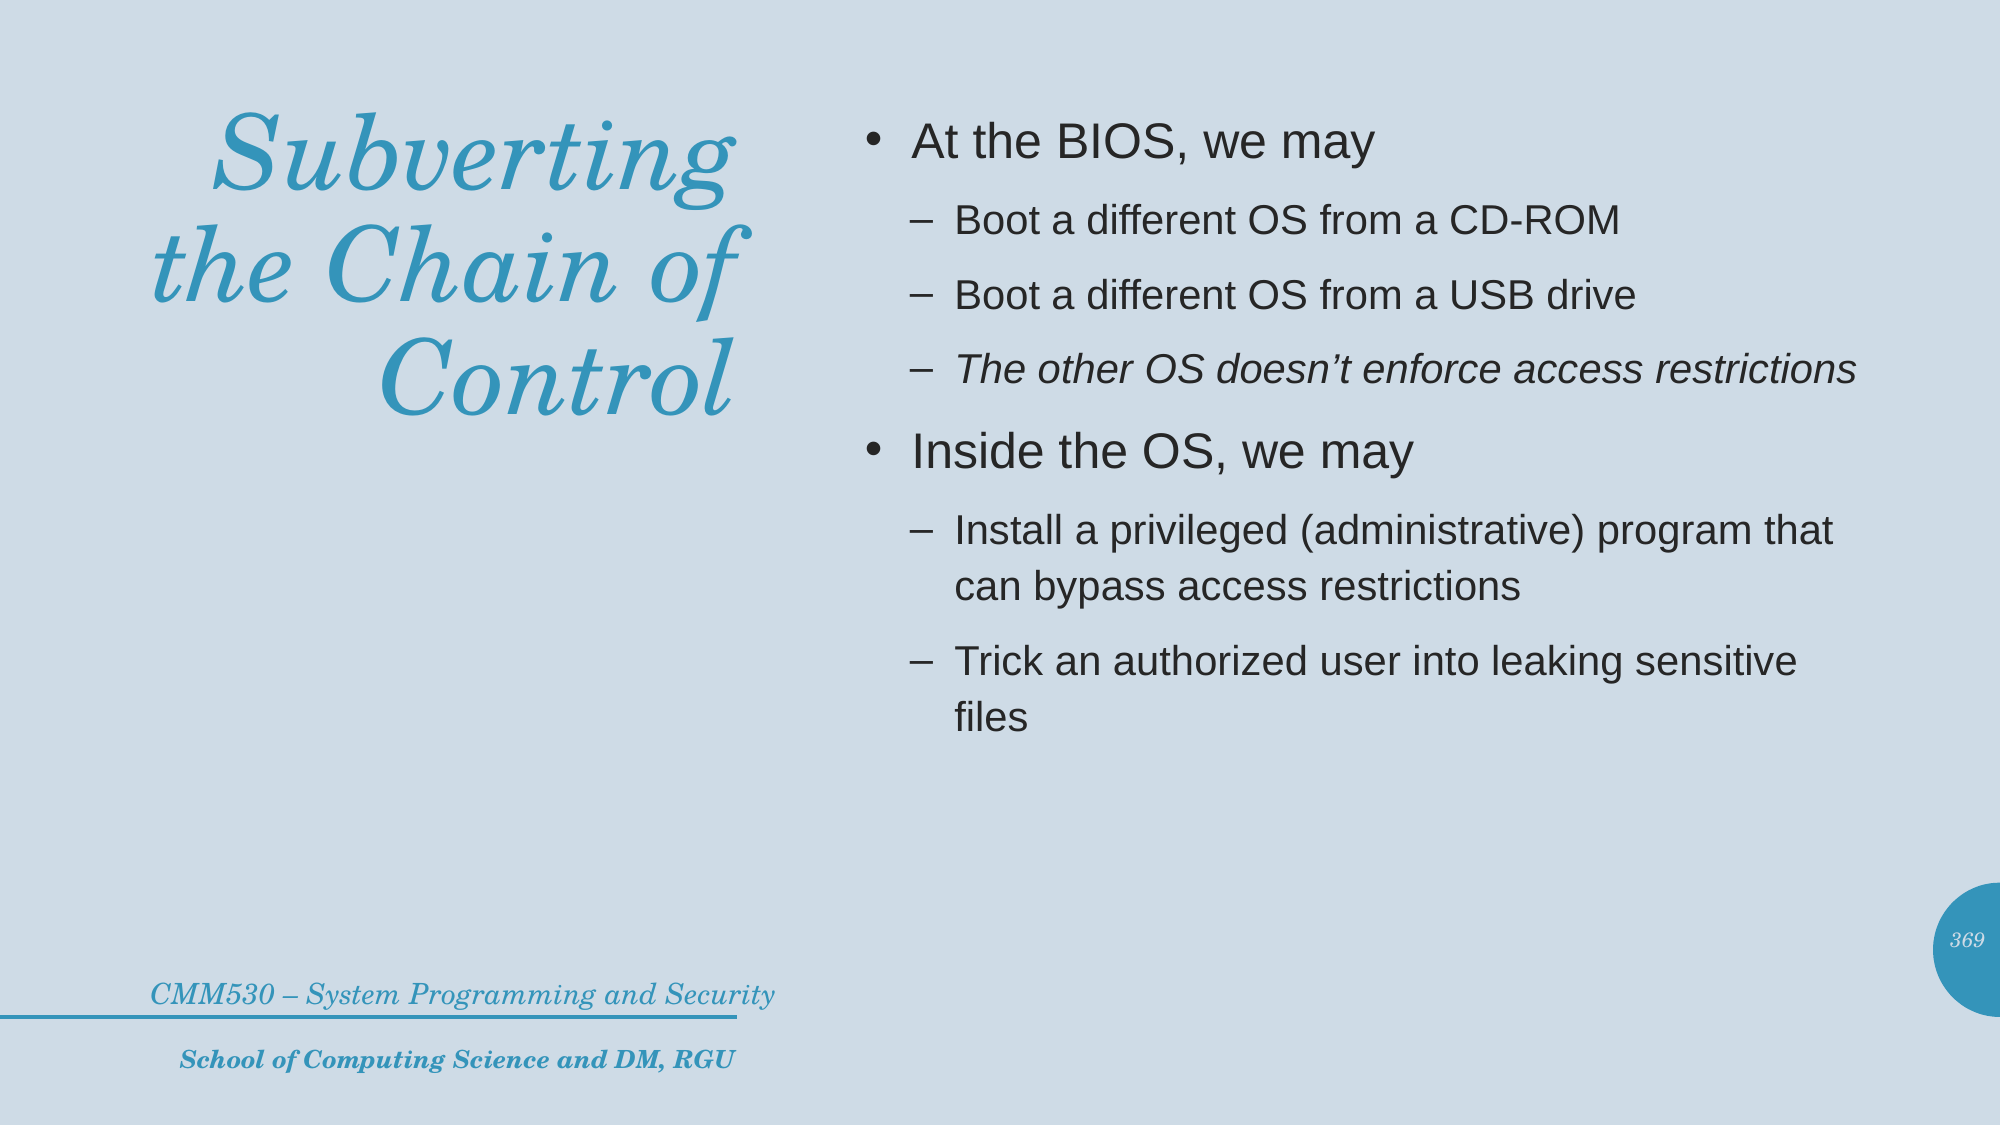

# Subverting the Chain of Control
At the BIOS, we may
Boot a different OS from a CD-ROM
Boot a different OS from a USB drive
The other OS doesn’t enforce access restrictions
Inside the OS, we may
Install a privileged (administrative) program that can bypass access restrictions
Trick an authorized user into leaking sensitive files
369